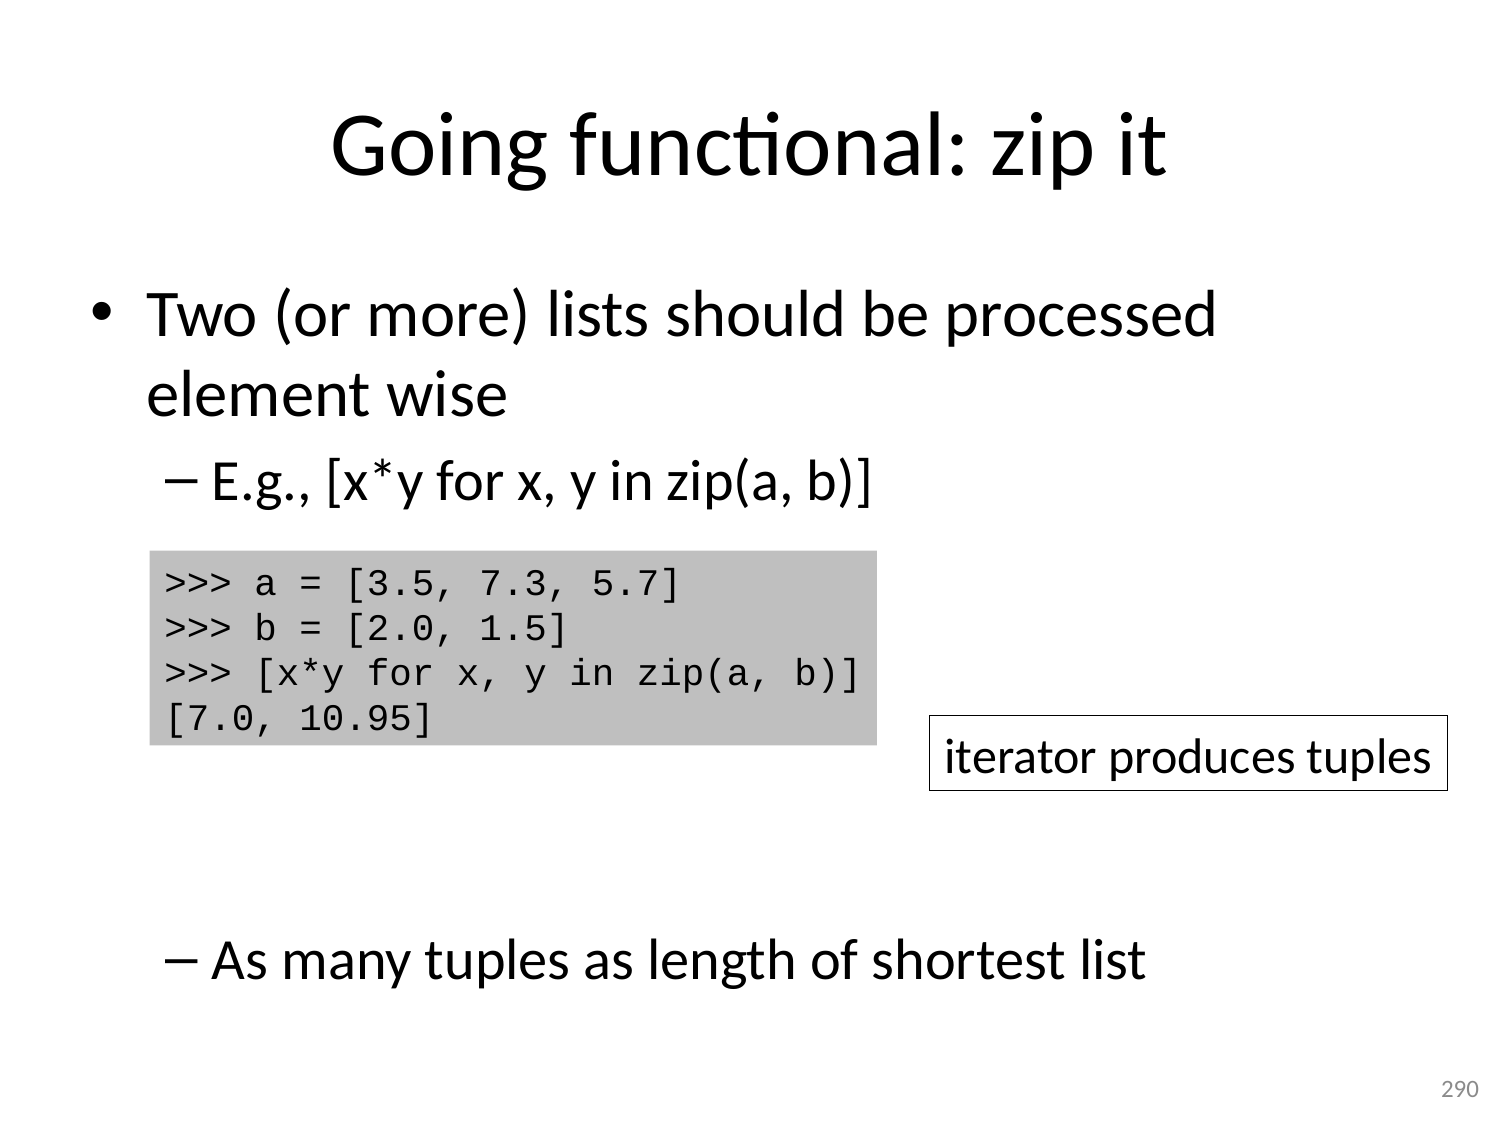

# Going functional: zip it
Two (or more) lists should be processed element wise
E.g., [x*y for x, y in zip(a, b)]

As many tuples as length of shortest list
>>> a = [3.5, 7.3, 5.7]
>>> b = [2.0, 1.5]
>>> [x*y for x, y in zip(a, b)]
[7.0, 10.95]
iterator produces tuples
290